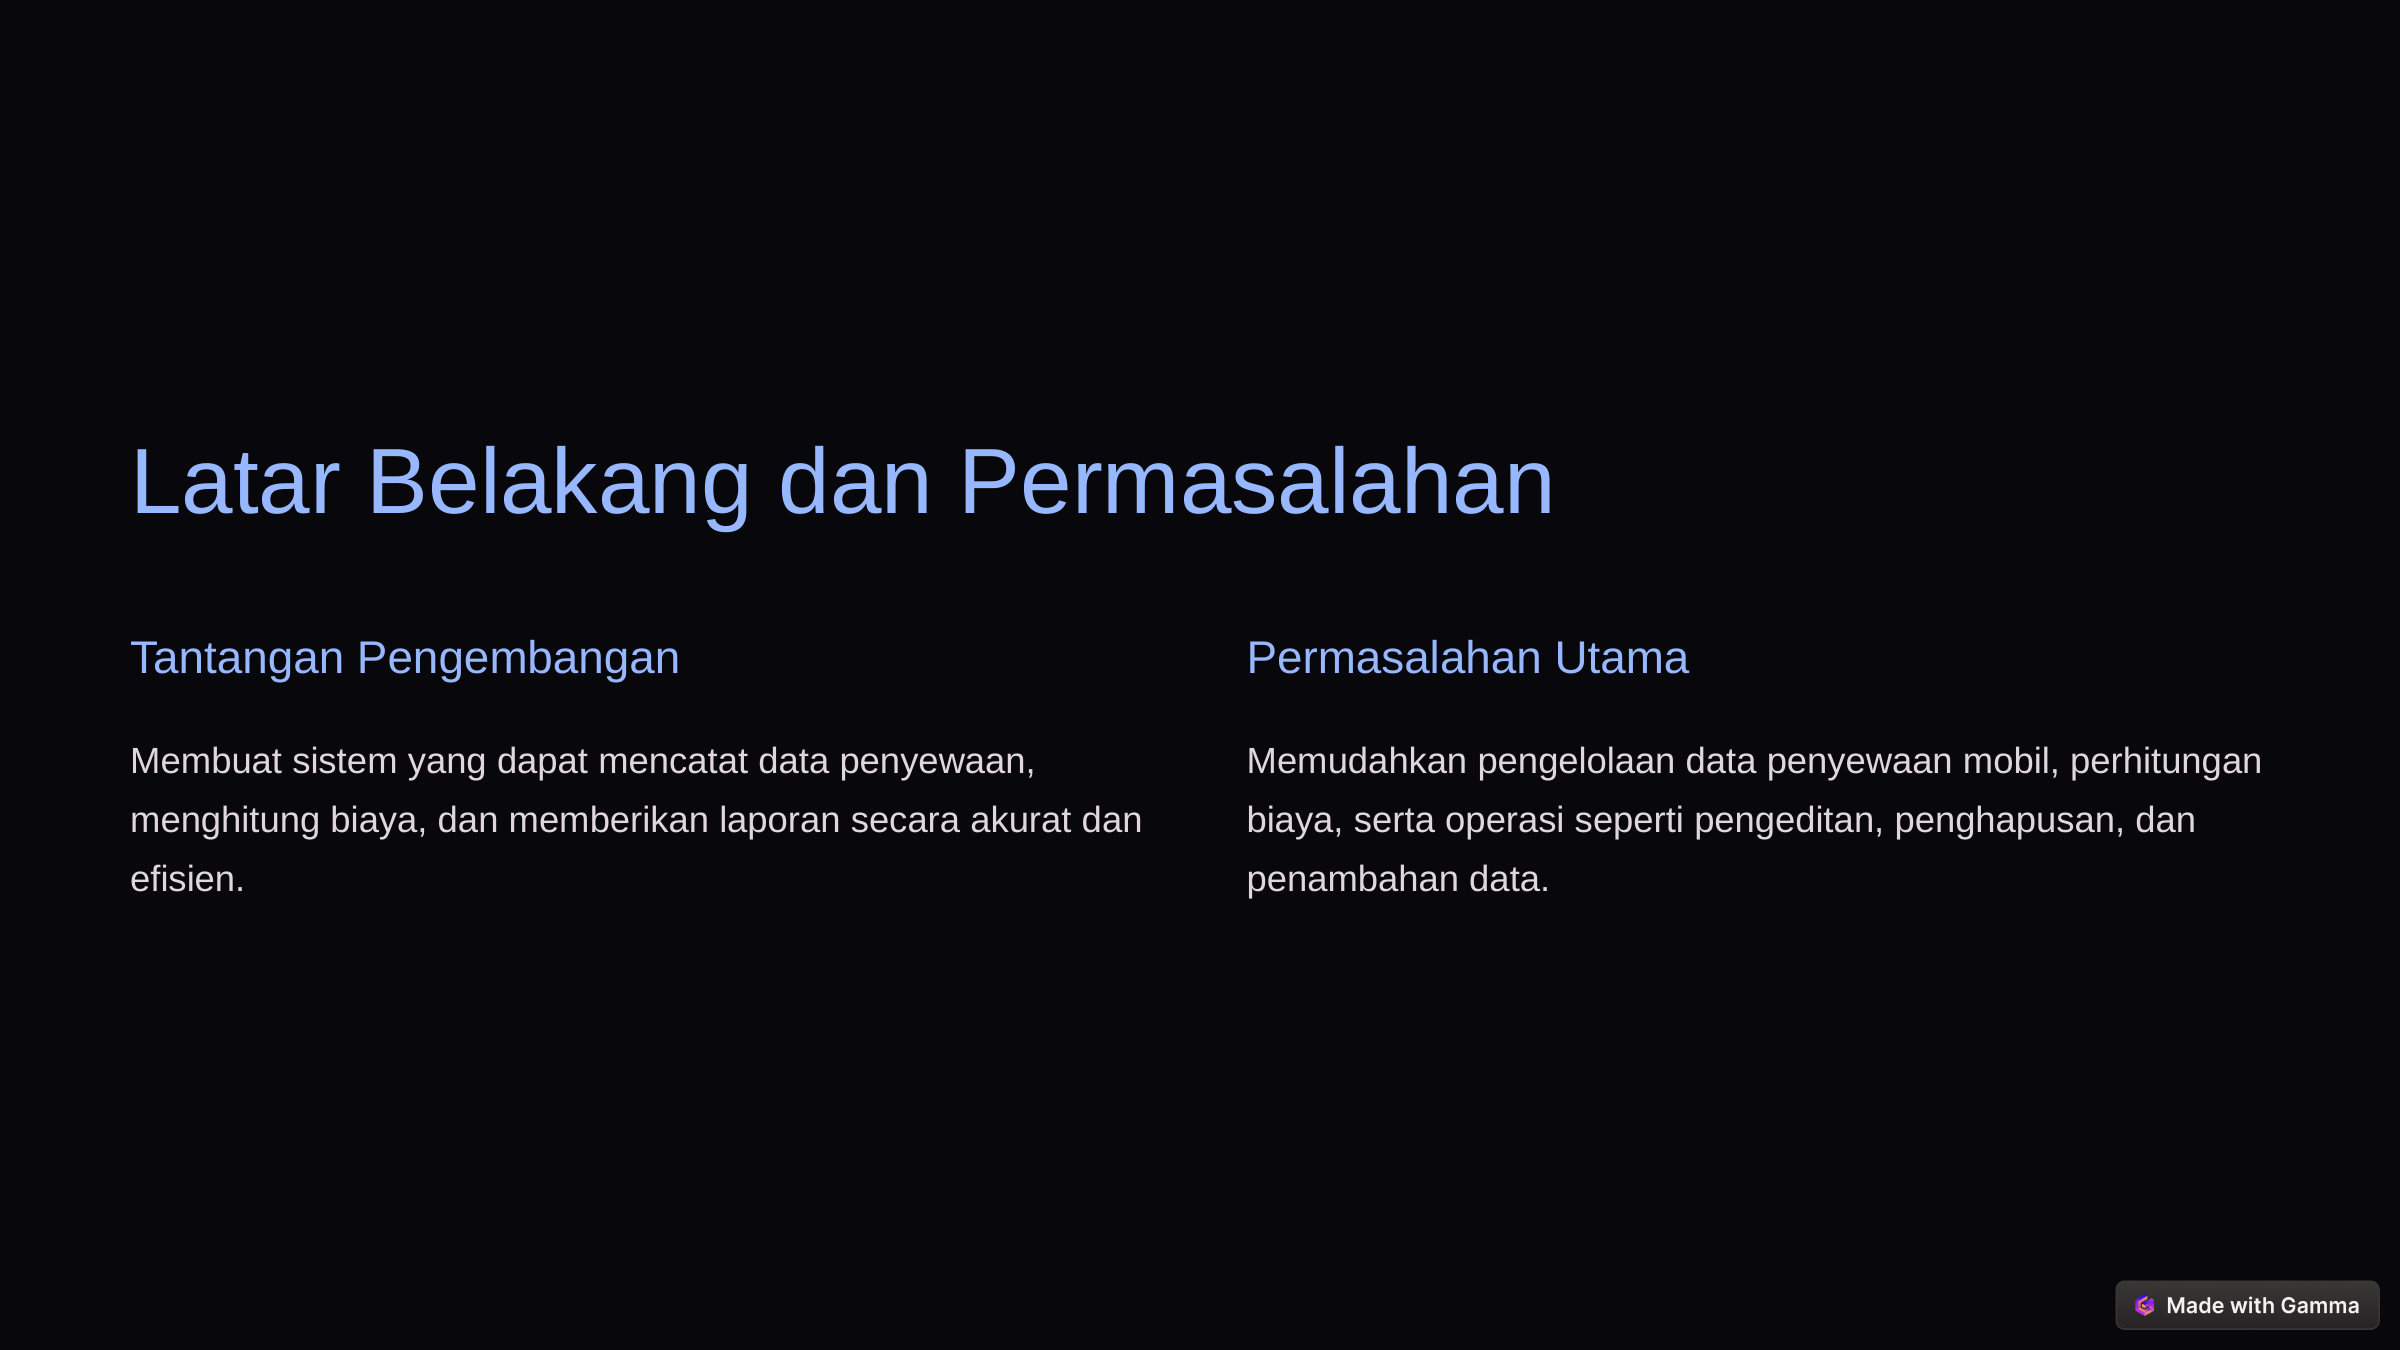

Latar Belakang dan Permasalahan
Tantangan Pengembangan
Permasalahan Utama
Membuat sistem yang dapat mencatat data penyewaan, menghitung biaya, dan memberikan laporan secara akurat dan efisien.
Memudahkan pengelolaan data penyewaan mobil, perhitungan biaya, serta operasi seperti pengeditan, penghapusan, dan penambahan data.